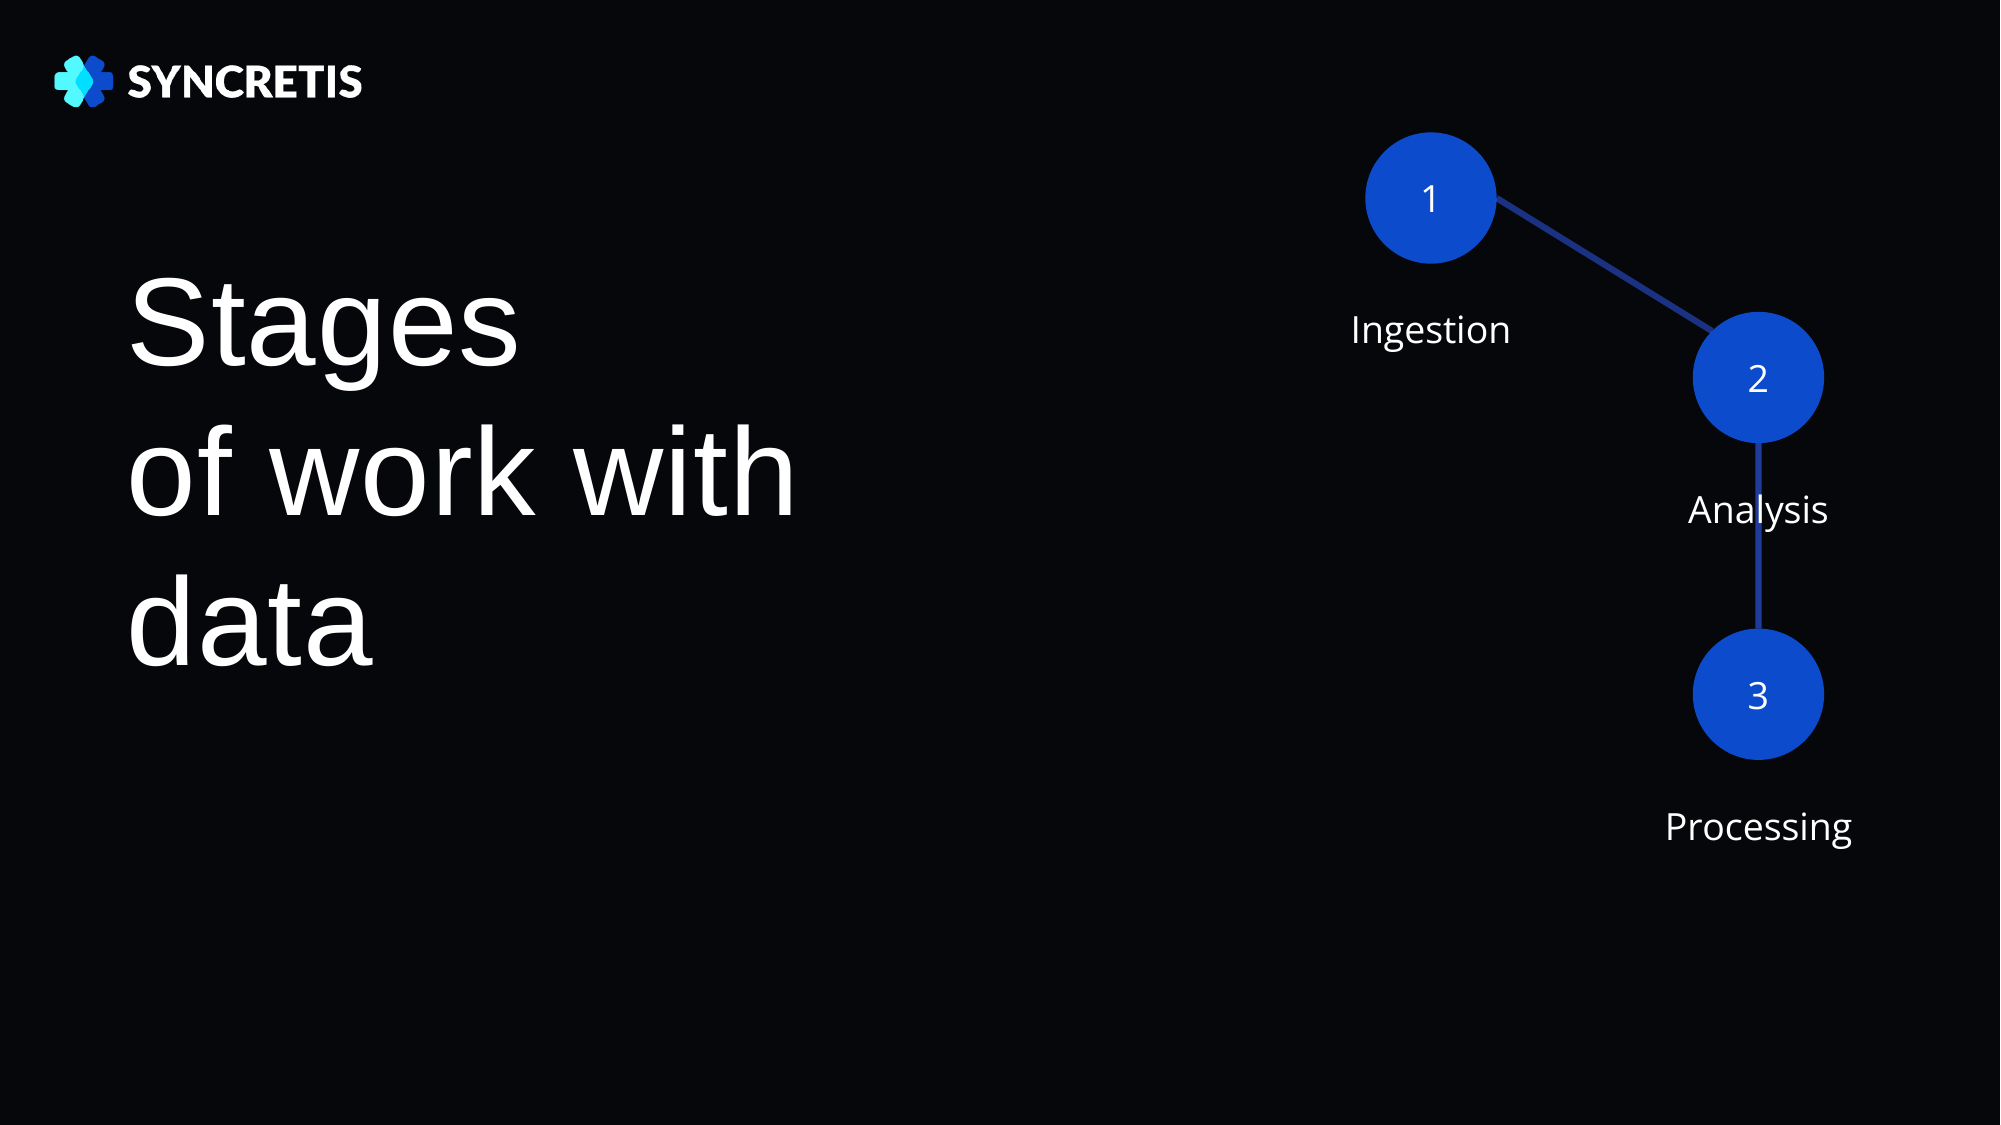

1
Ingestion
Stages
of work with data
2
Analysis
3
Processing